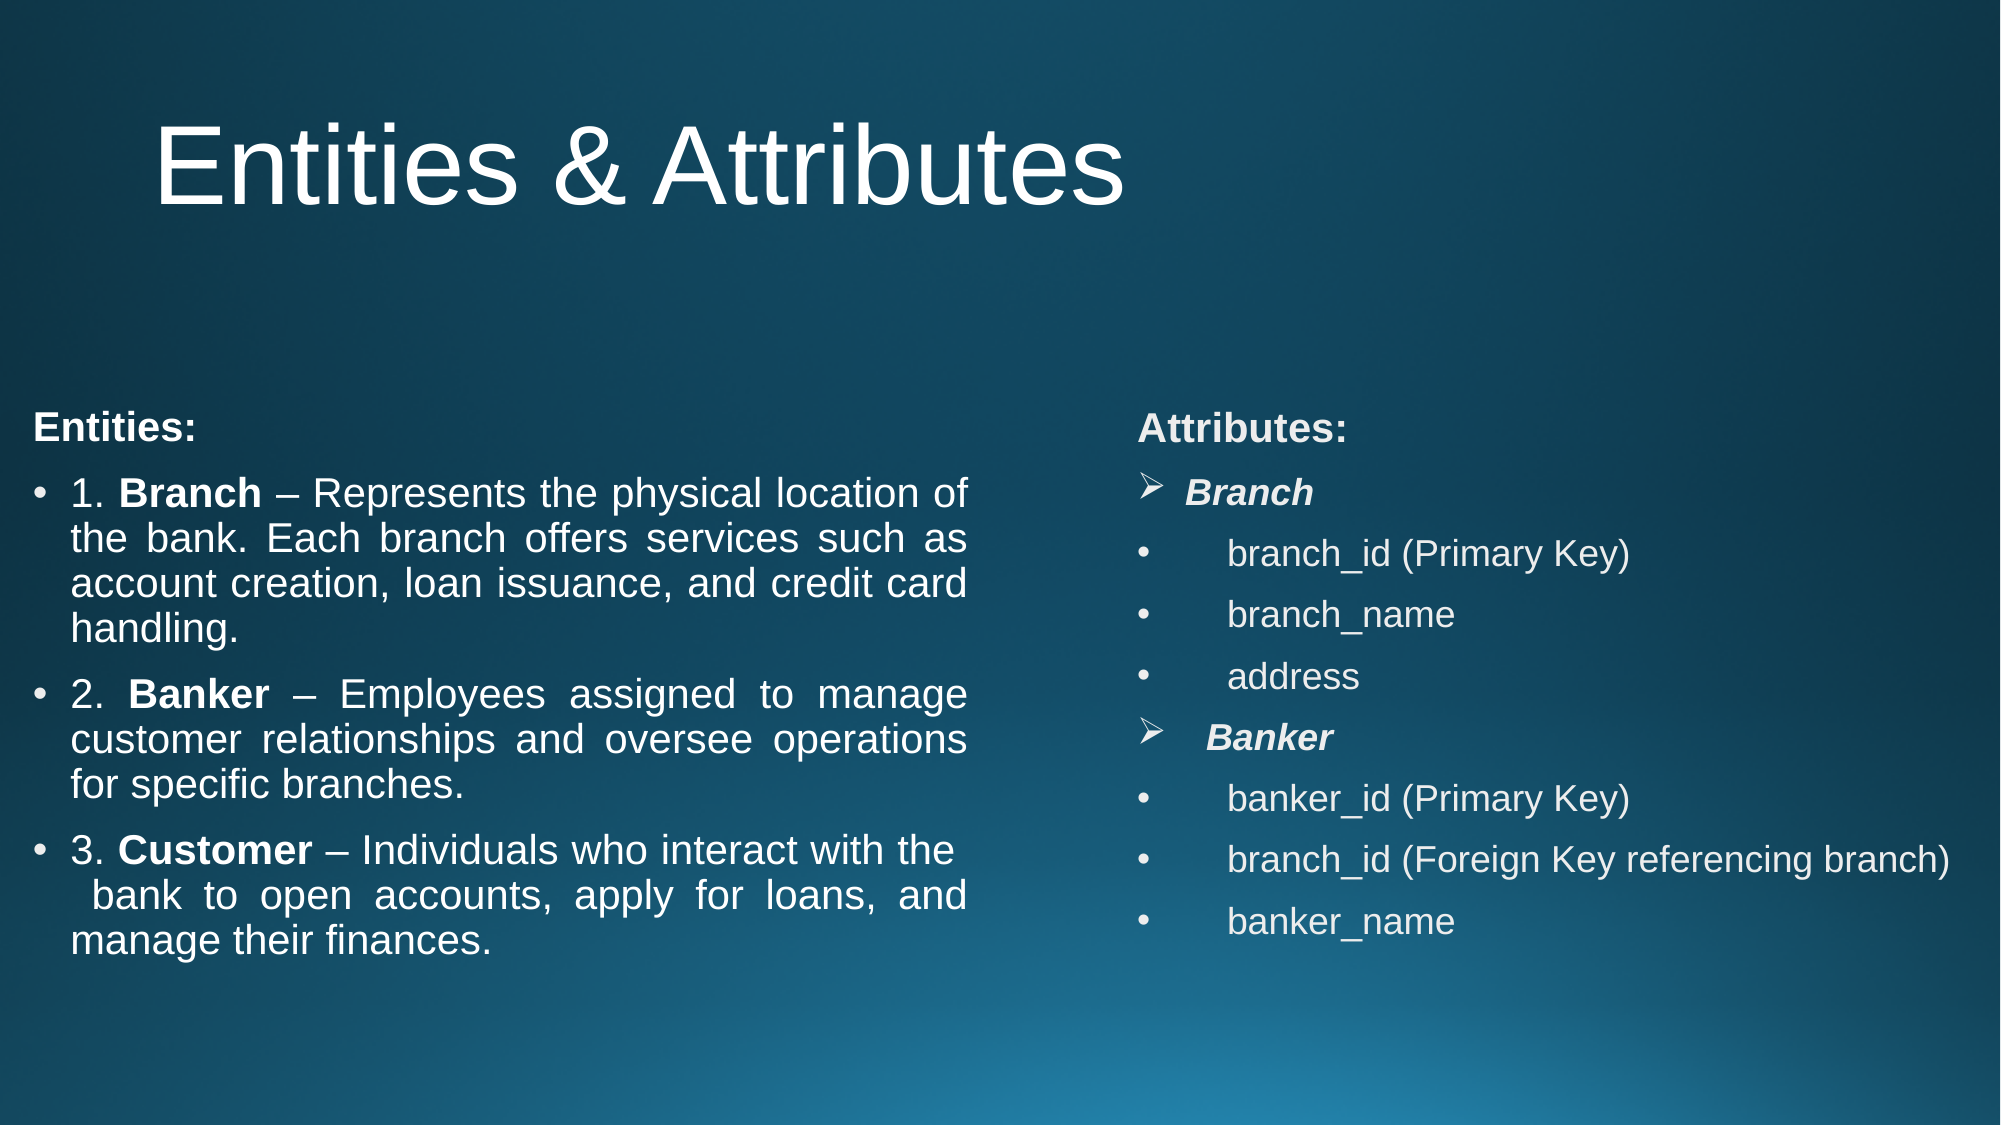

# Entities & Attributes
Entities:
1. Branch – Represents the physical location of the bank. Each branch offers services such as account creation, loan issuance, and credit card handling.
2. Banker – Employees assigned to manage customer relationships and oversee operations for specific branches.
3. Customer – Individuals who interact with the   bank to open accounts, apply for loans, and manage their finances.

Attributes:
 Branch
     branch_id (Primary Key)
     branch_name
     address
   Banker
     banker_id (Primary Key)
     branch_id (Foreign Key referencing branch)
     banker_name